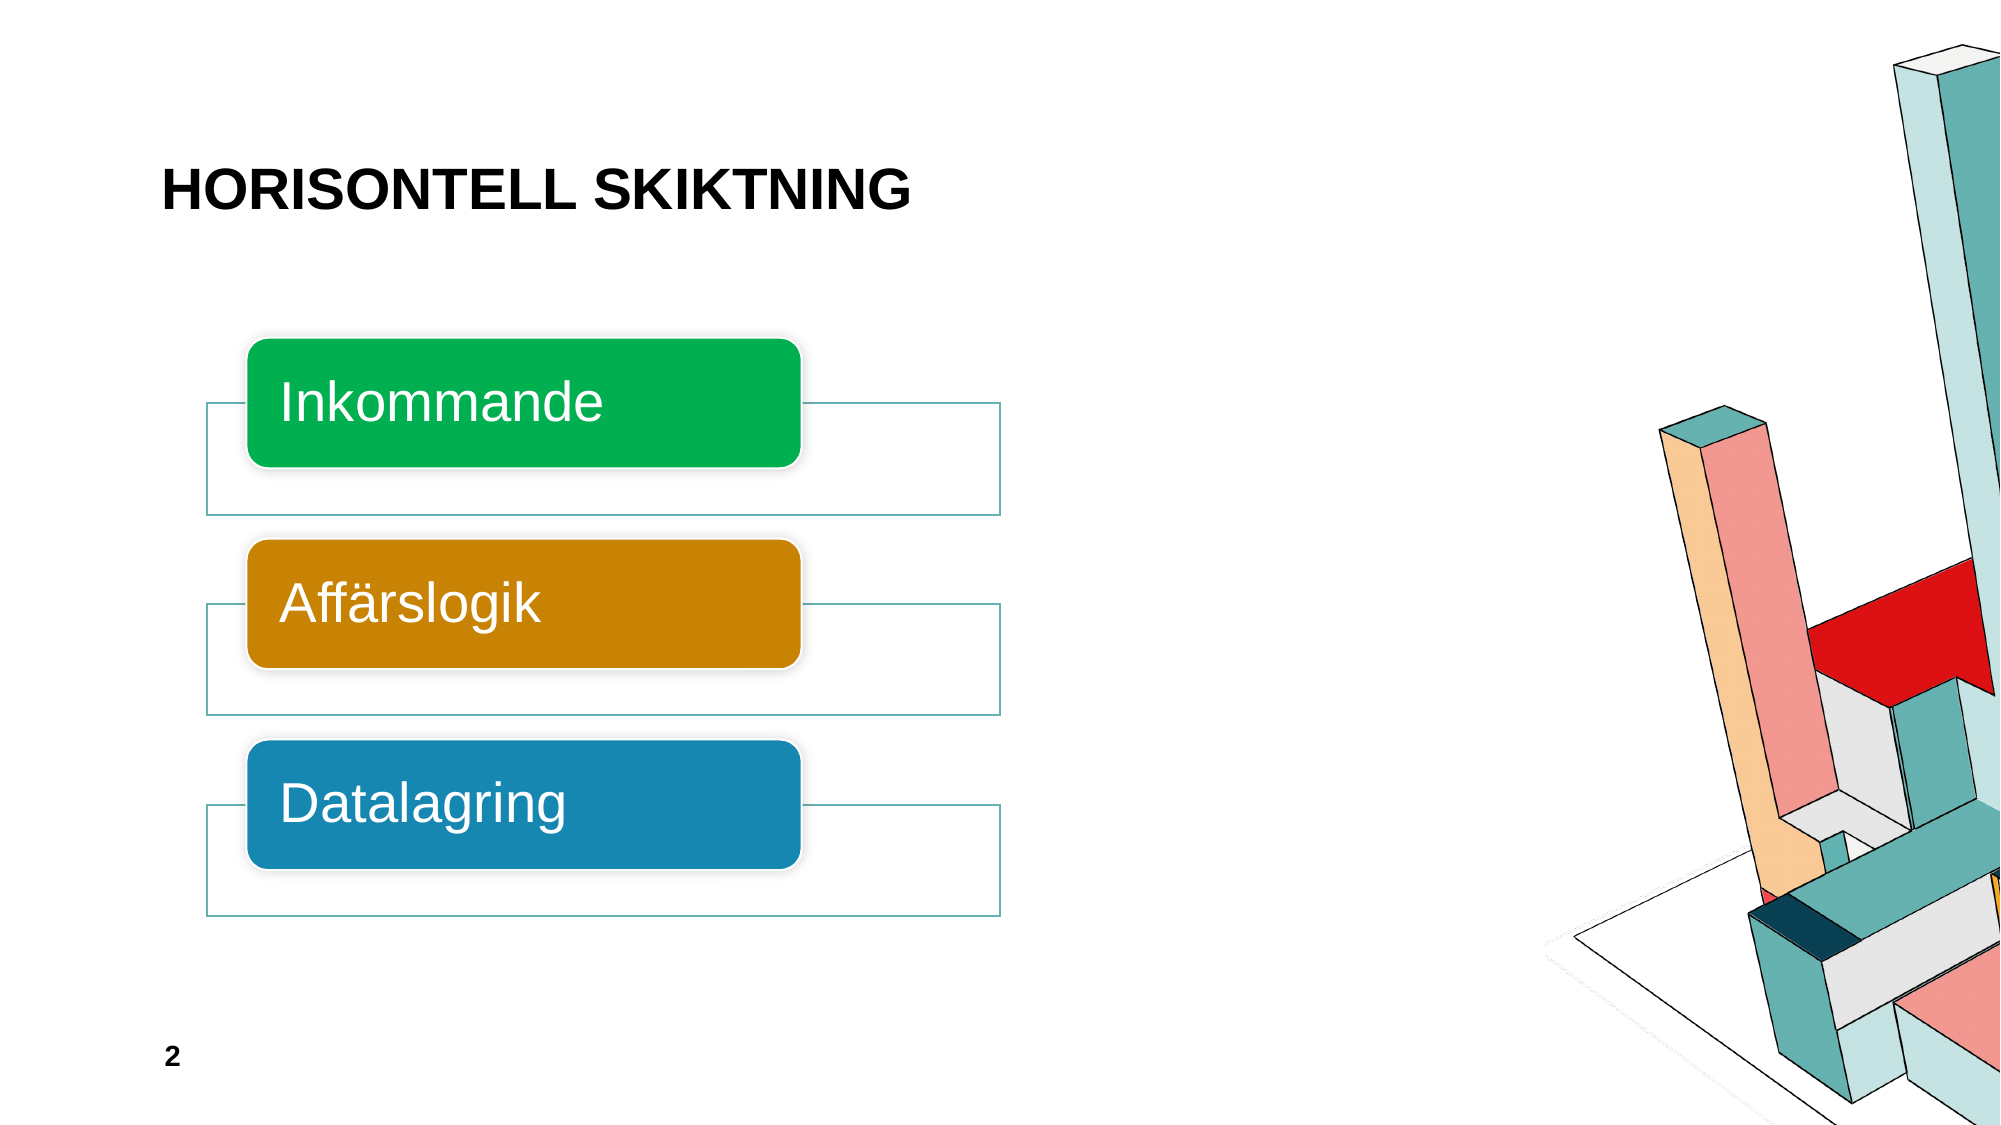

# Horisontell skiktning
Inkommande
Affärslogik
Datalagring
2